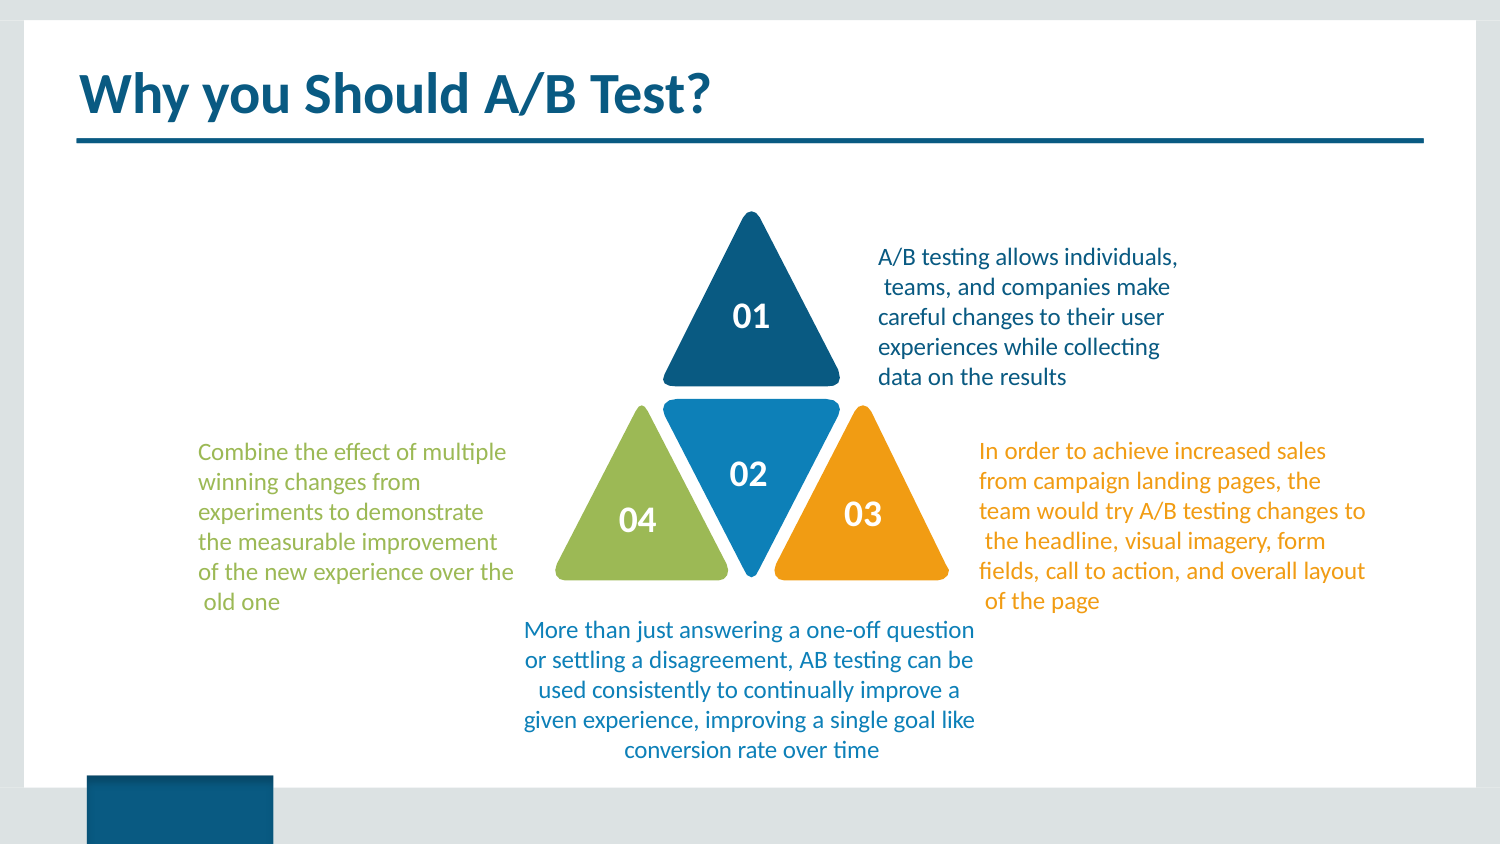

# Why you Should A/B Test?

A/B testing allows individuals,  teams, and companies make  careful changes to their user  experiences while collecting  data on the results
01

In order to achieve increased sales  from campaign landing pages, the  team would try A/B testing changes to  the headline, visual imagery, form  fields, call to action, and overall layout  of the page
Combine the effect of multiple  winning changes from  experiments to demonstrate  the measurable improvement  of the new experience over the  old one
02
03
04
More than just answering a one-off question  or settling a disagreement, AB testing can be  used consistently to continually improve a  given experience, improving a single goal like  conversion rate over time